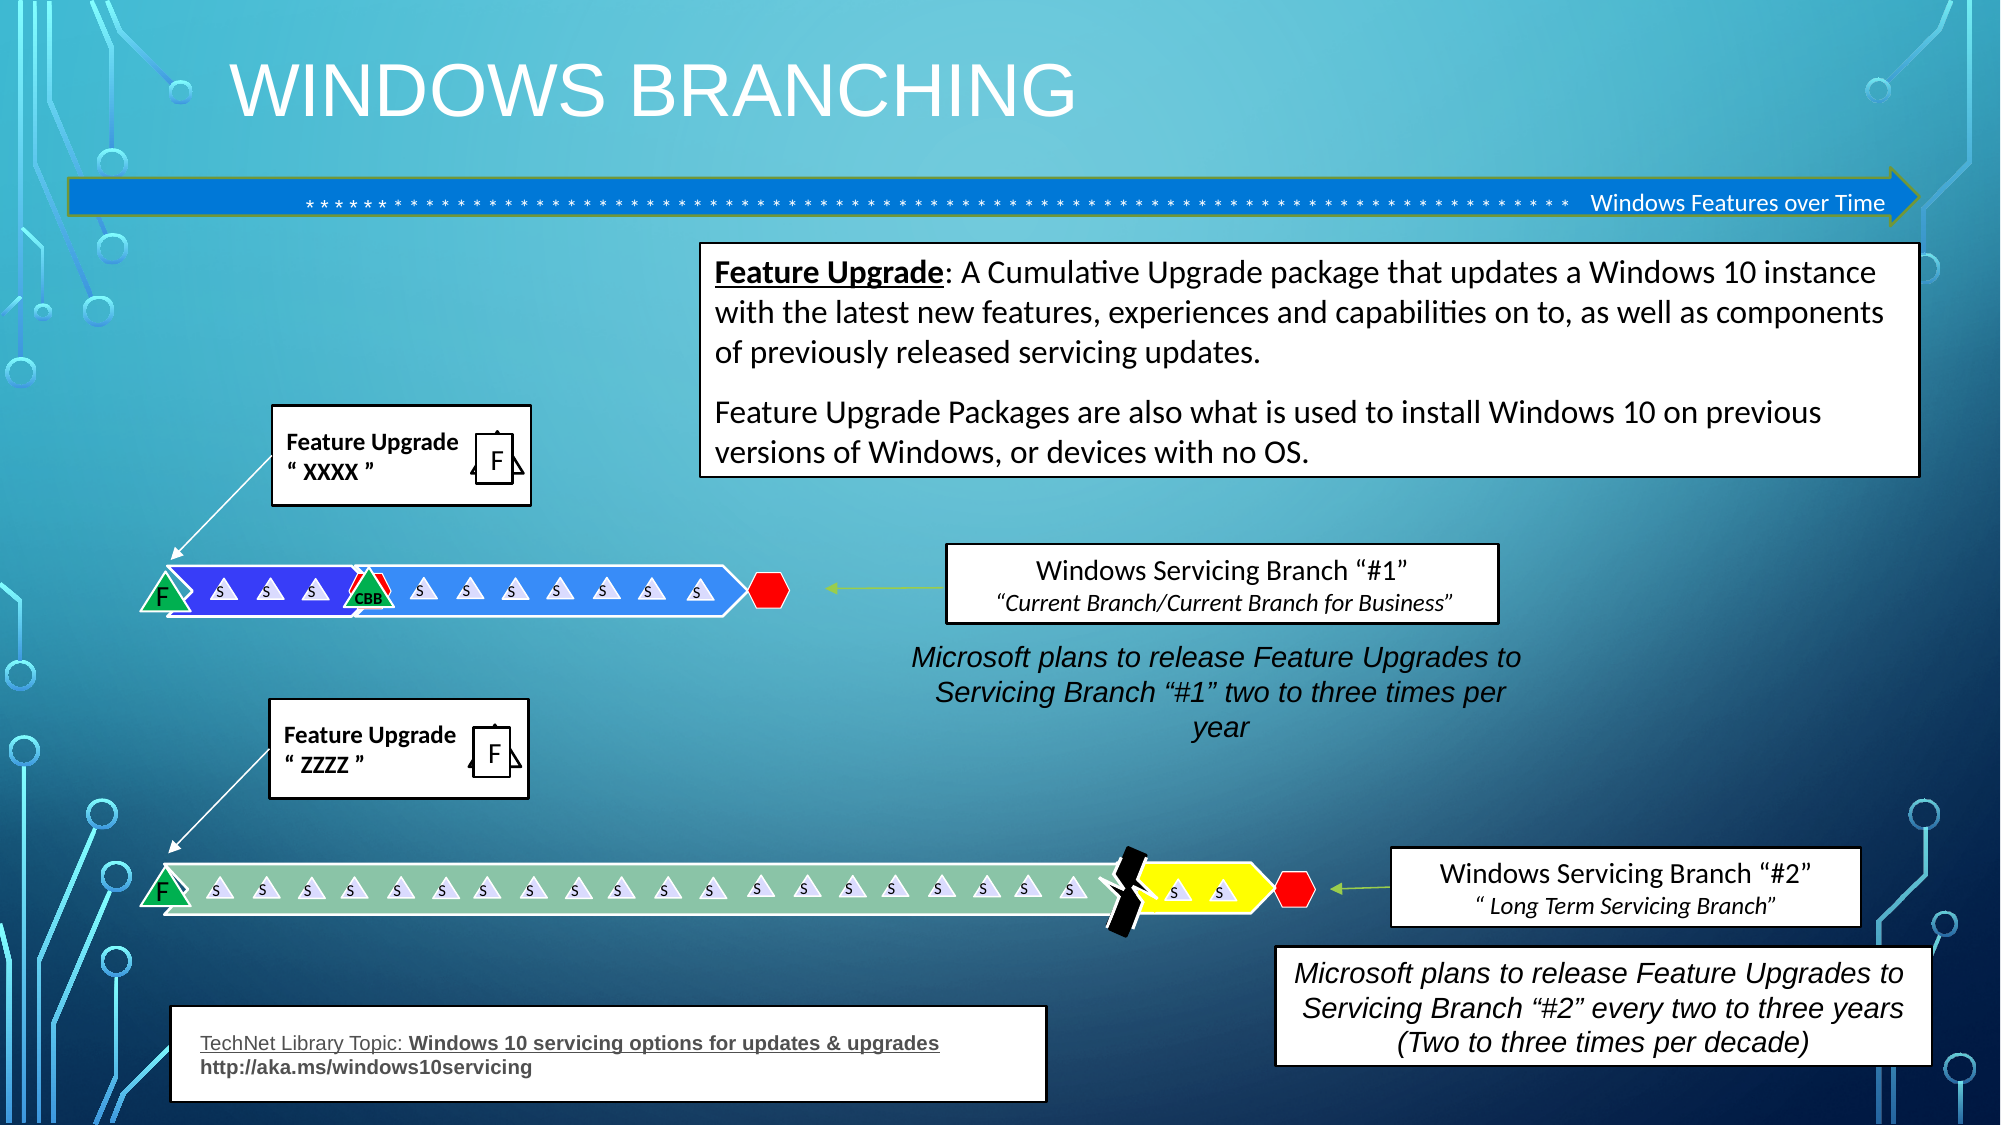

# Windows Branching
* * * * * * * * * * * * * * * * * * * * * * * * * * * * * * * * * * * * * * * * * * * * * * * * * * * * * * * * * * * * * * * * * * * * * * * * * * * * * * * * *    Windows Features over Time
Feature Upgrade: A Cumulative Upgrade package that updates a Windows 10 instance with the latest new features, experiences and capabilities on to, as well as components of previously released servicing updates.
Feature Upgrade Packages are also what is used to install Windows 10 on previous versions of Windows, or devices with no OS.
Feature Upgrade
“ XXXX ”

F
Windows Servicing Branch “#1”
 “Current Branch/Current Branch for Business”

CBB
F

S

S

S

S

S

S

S

S

S

S

Microsoft plans to release Feature Upgrades to
Servicing Branch “#1” two to three times per year
Feature Upgrade
“ ZZZZ ”

F
Windows Servicing Branch “#2”
“ Long Term Servicing Branch”

F

S

S

S

S

S

S

S

S

S

S

S

S

S

S

S

S

S

S

S

S

S

S

Microsoft plans to release Feature Upgrades to
Servicing Branch “#2” every two to three years
(Two to three times per decade)
TechNet Library Topic: Windows 10 servicing options for updates & upgrades
http://aka.ms/windows10servicing